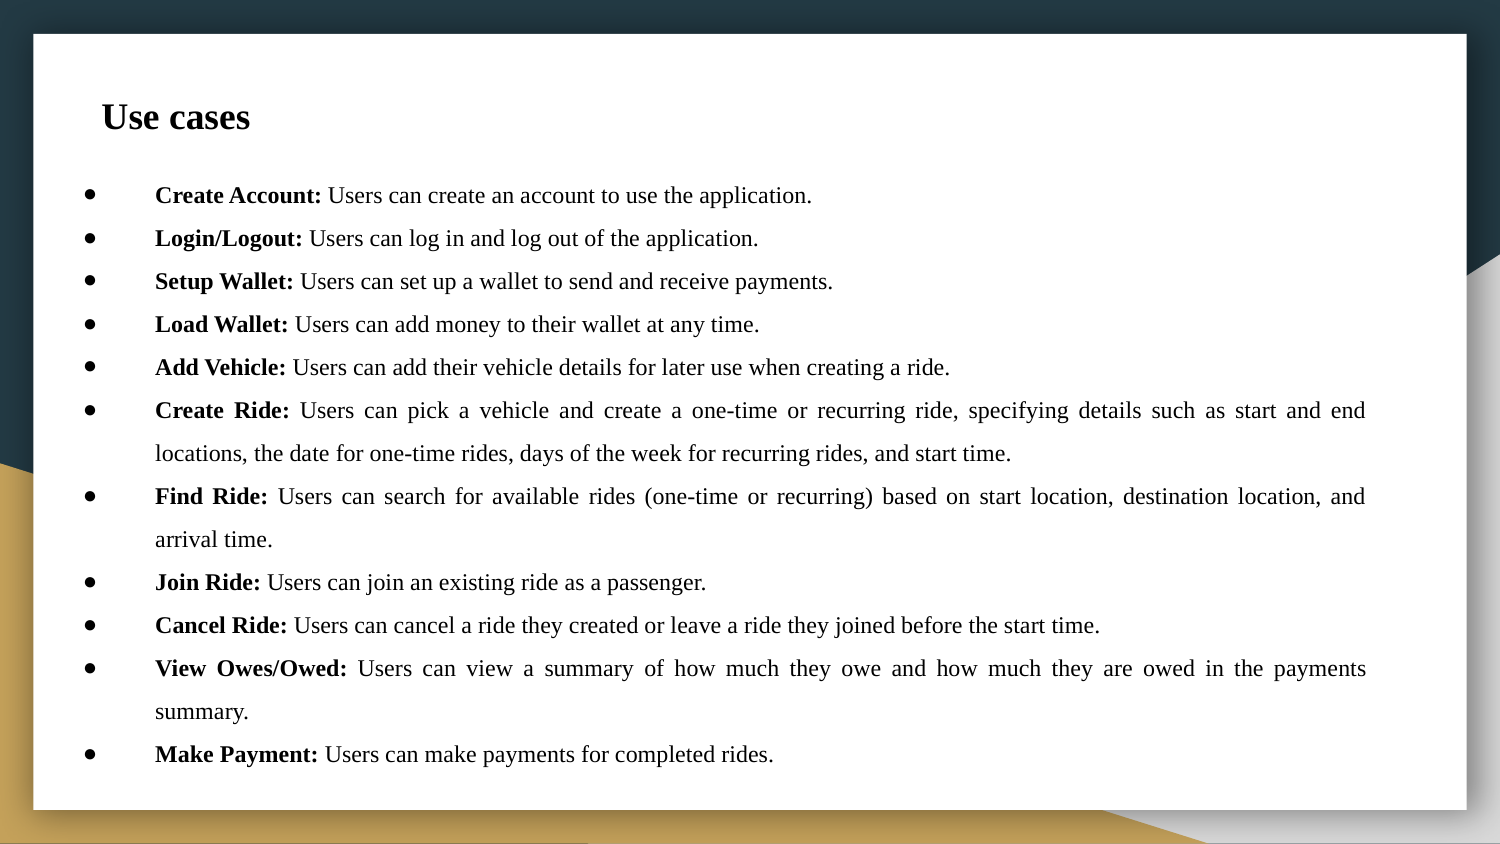

# Use cases

Create Account: Users can create an account to use the application.
Login/Logout: Users can log in and log out of the application.
Setup Wallet: Users can set up a wallet to send and receive payments.
Load Wallet: Users can add money to their wallet at any time.
Add Vehicle: Users can add their vehicle details for later use when creating a ride.
Create Ride: Users can pick a vehicle and create a one-time or recurring ride, specifying details such as start and end locations, the date for one-time rides, days of the week for recurring rides, and start time.
Find Ride: Users can search for available rides (one-time or recurring) based on start location, destination location, and arrival time.
Join Ride: Users can join an existing ride as a passenger.
Cancel Ride: Users can cancel a ride they created or leave a ride they joined before the start time.
View Owes/Owed: Users can view a summary of how much they owe and how much they are owed in the payments summary.
Make Payment: Users can make payments for completed rides.